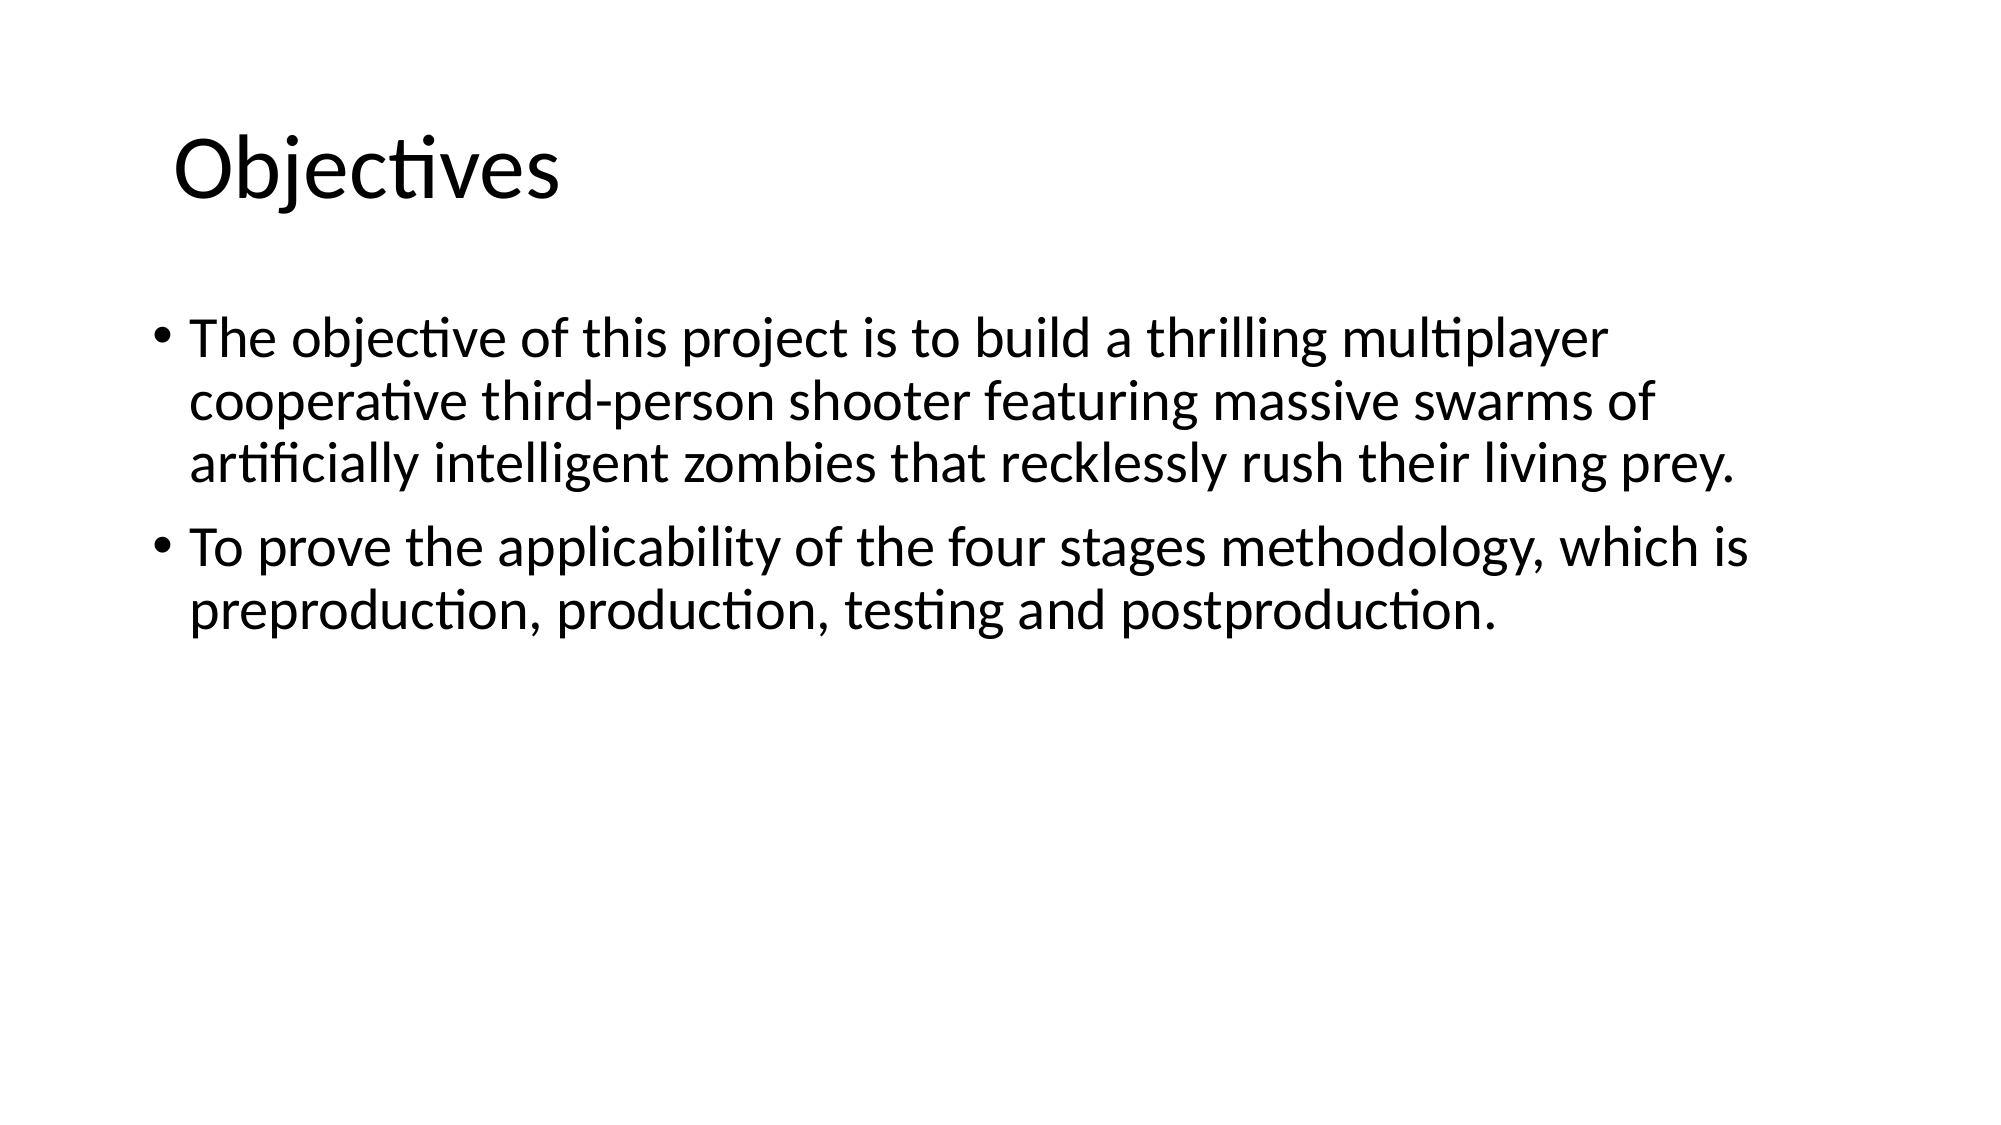

# Objectives
The objective of this project is to build a thrilling multiplayer cooperative third-person shooter featuring massive swarms of artificially intelligent zombies that recklessly rush their living prey.
To prove the applicability of the four stages methodology, which is preproduction, production, testing and postproduction.